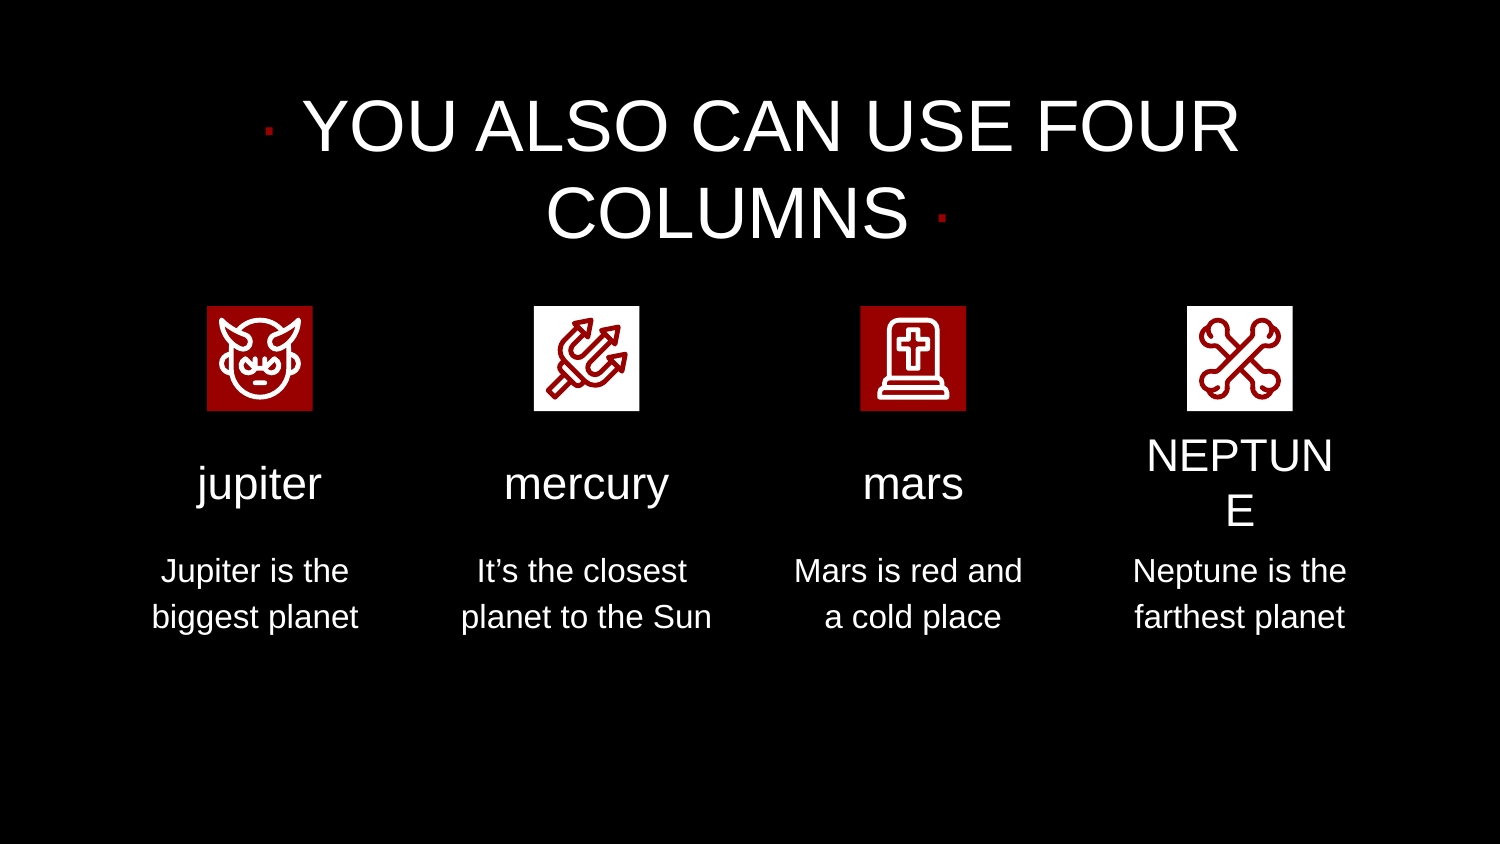

# · YOU ALSO CAN USE FOUR COLUMNS ·

jupiter
mercury
mars
NEPTUNE
Jupiter is the
biggest planet
It’s the closest
planet to the Sun
Mars is red and
a cold place
Neptune is the farthest planet